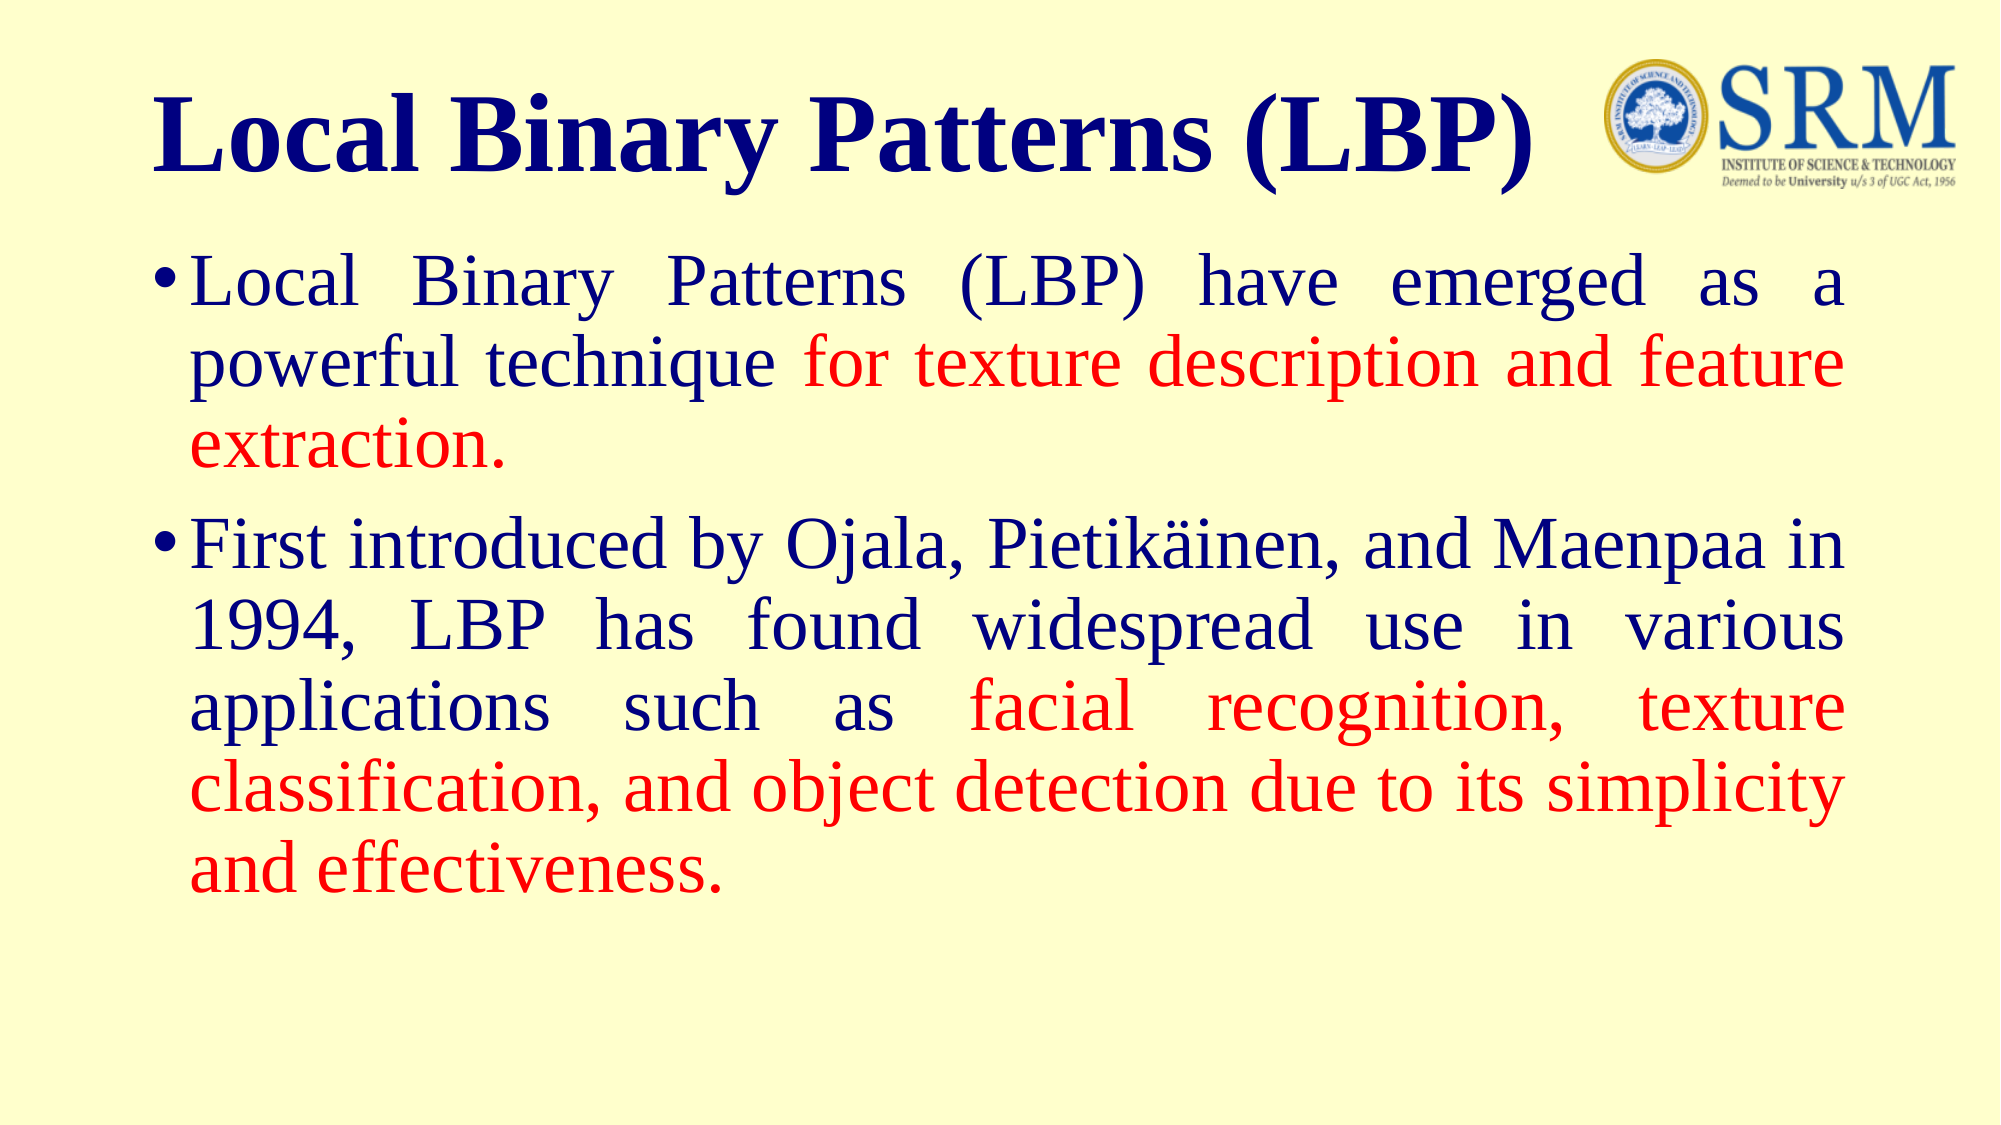

# Local Binary Patterns (LBP)
Local Binary Patterns (LBP) have emerged as a powerful technique for texture description and feature extraction.
First introduced by Ojala, Pietikäinen, and Maenpaa in 1994, LBP has found widespread use in various applications such as facial recognition, texture classification, and object detection due to its simplicity and effectiveness.